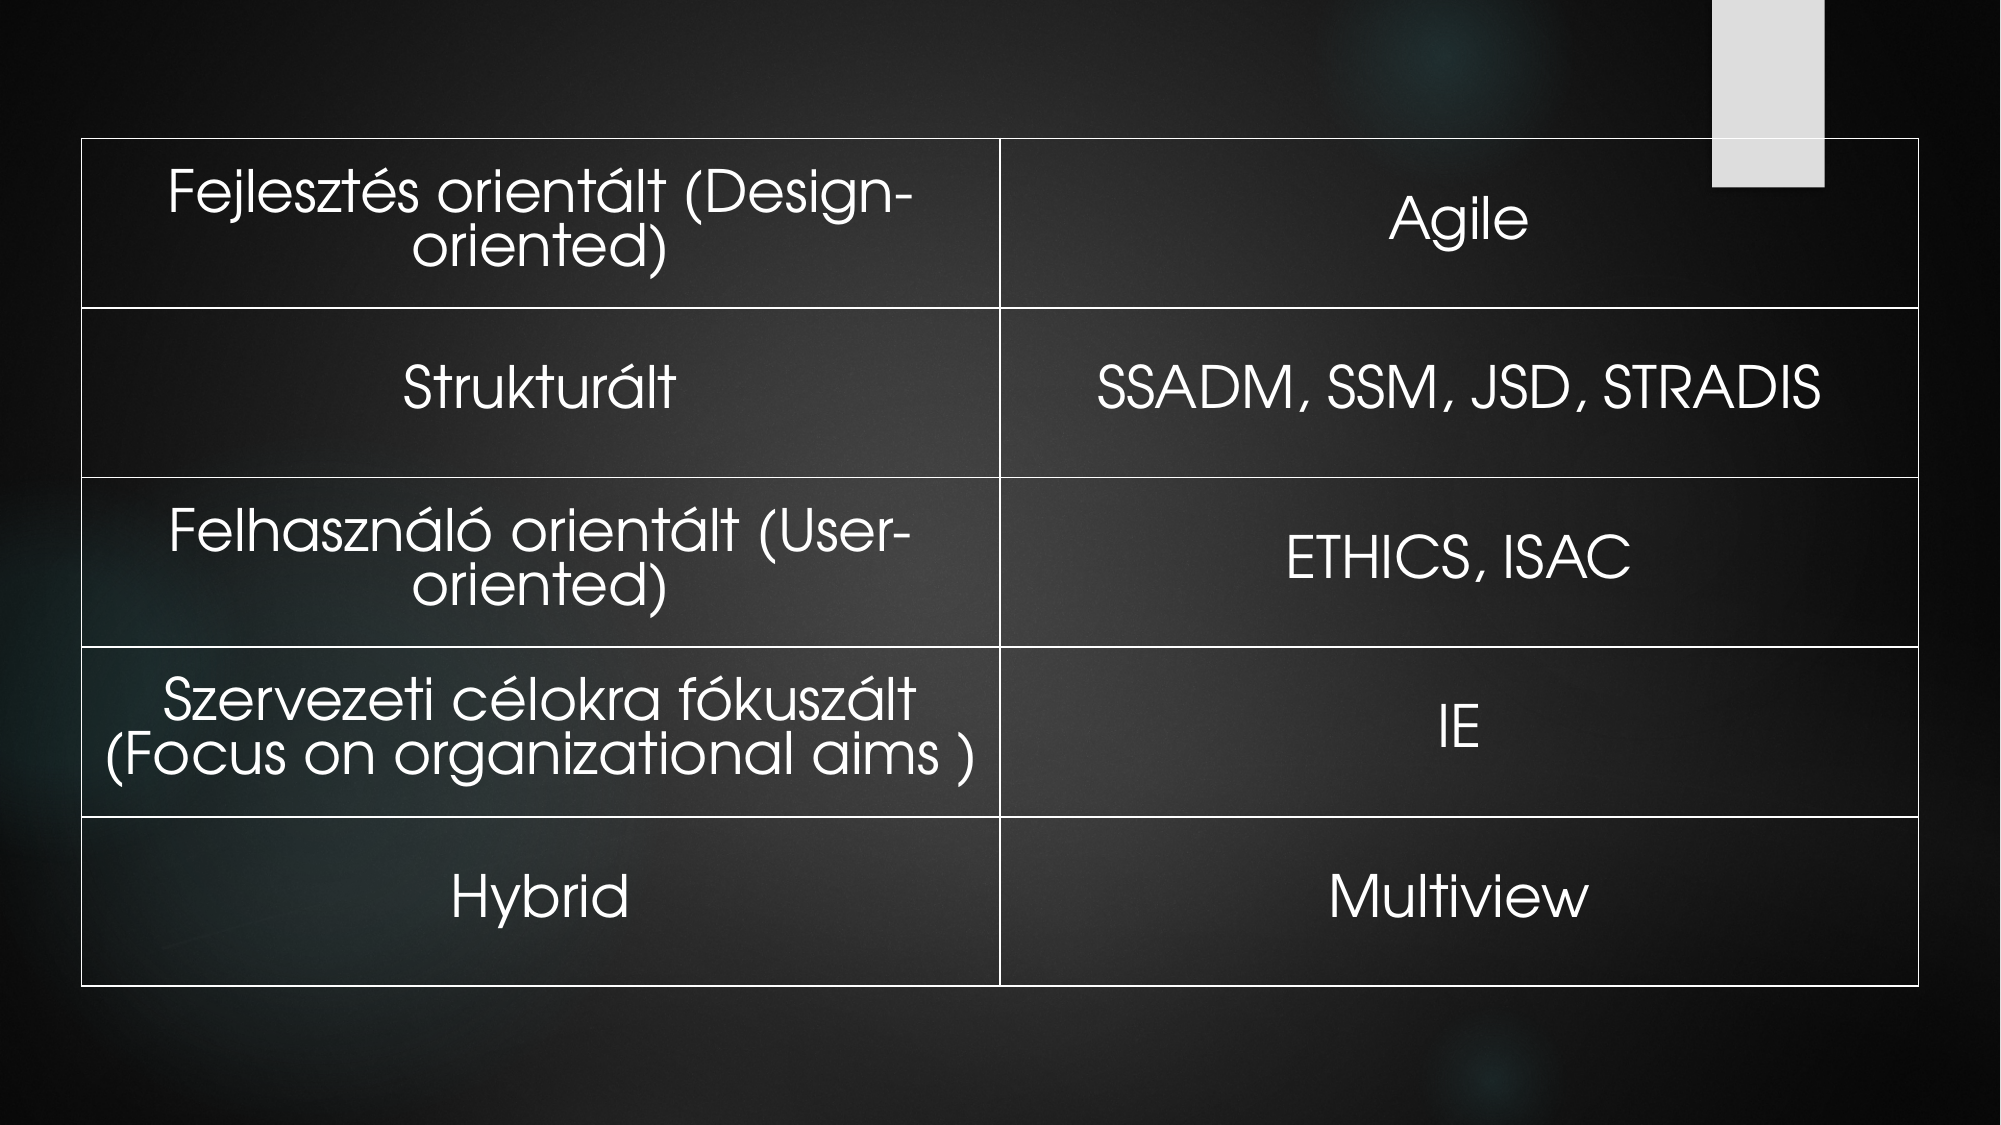

| Fejlesztés orientált (Design-oriented) | Agile |
| --- | --- |
| Strukturált | SSADM, SSM, JSD, STRADIS |
| Felhasználó orientált (User-oriented) | ETHICS, ISAC |
| Szervezeti célokra fókuszált (Focus on organizational aims ) | IE |
| Hybrid | Multiview |